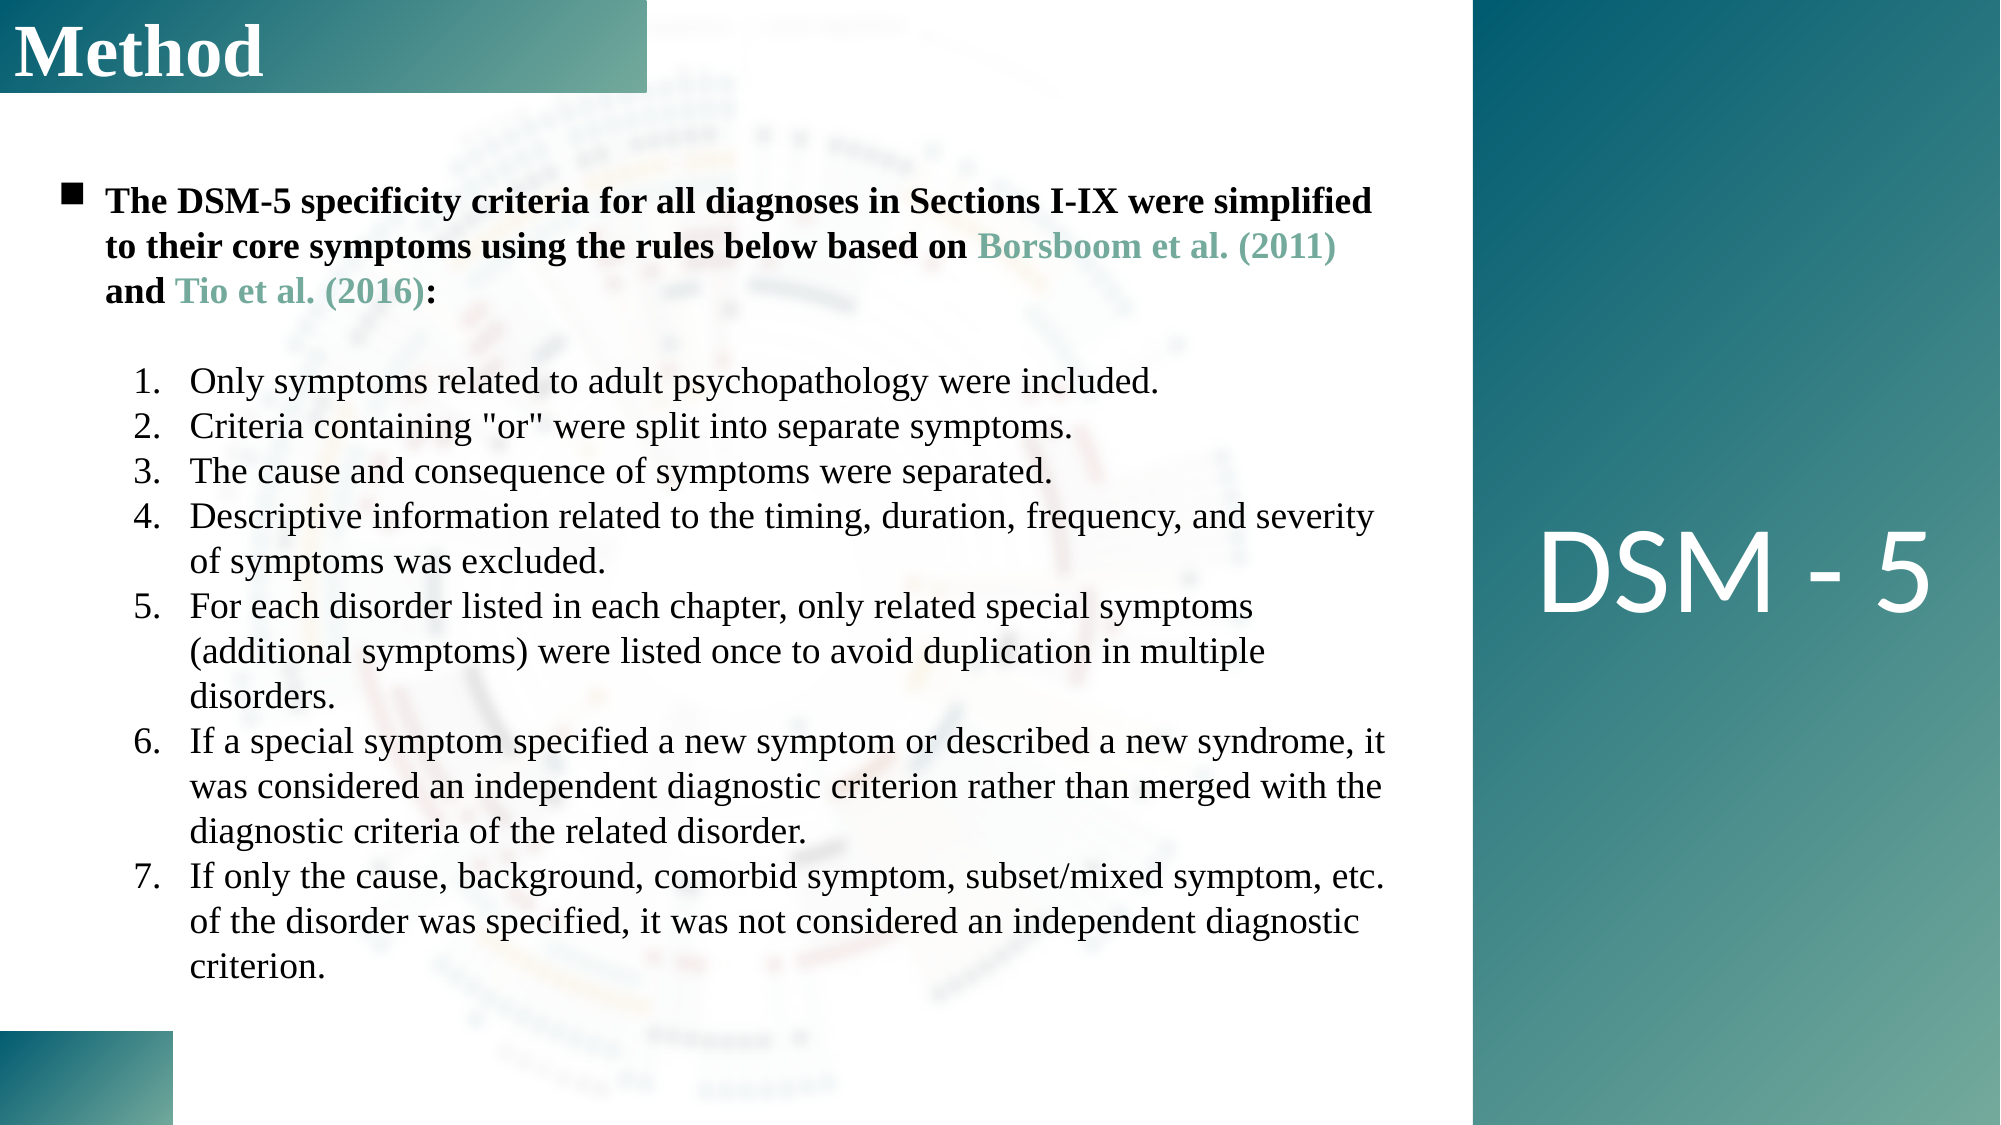

Method
DSM - 5
The DSM-5 specificity criteria for all diagnoses in Sections I-IX were simplified to their core symptoms using the rules below based on Borsboom et al. (2011) and Tio et al. (2016):

Only symptoms related to adult psychopathology were included.
Criteria containing "or" were split into separate symptoms.
The cause and consequence of symptoms were separated.
Descriptive information related to the timing, duration, frequency, and severity of symptoms was excluded.
For each disorder listed in each chapter, only related special symptoms (additional symptoms) were listed once to avoid duplication in multiple disorders.
If a special symptom specified a new symptom or described a new syndrome, it was considered an independent diagnostic criterion rather than merged with the diagnostic criteria of the related disorder.
If only the cause, background, comorbid symptom, subset/mixed symptom, etc. of the disorder was specified, it was not considered an independent diagnostic criterion.